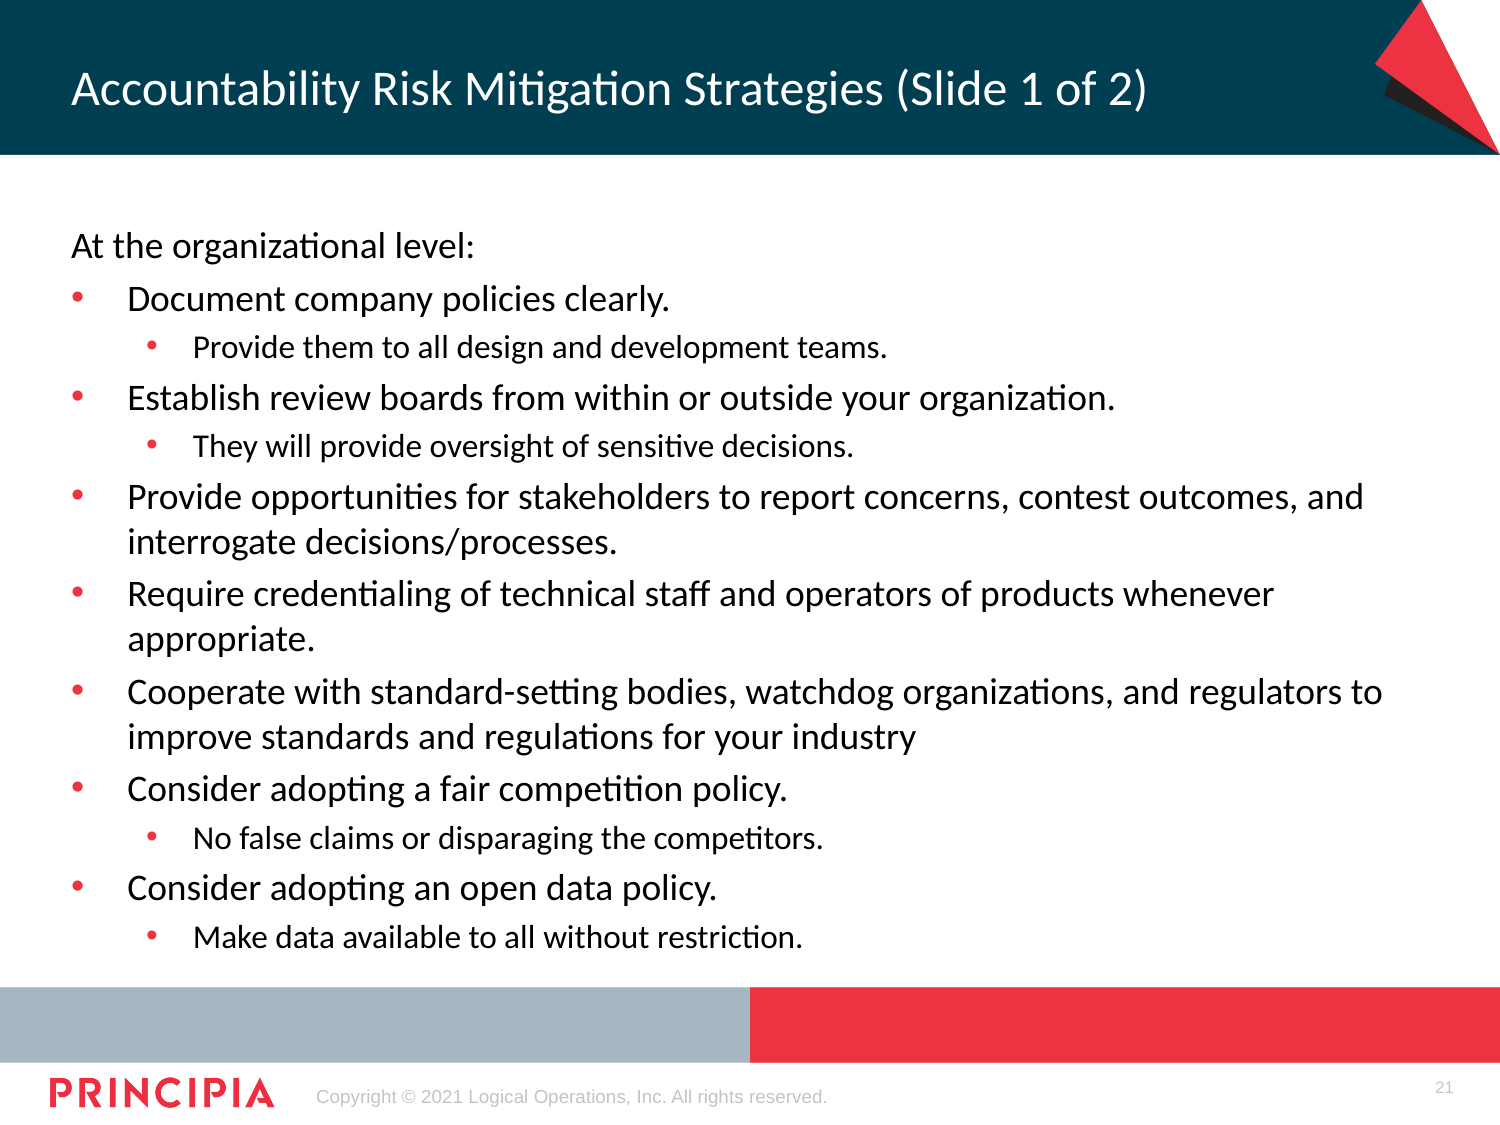

# Accountability Risk Mitigation Strategies (Slide 1 of 2)
At the organizational level:
Document company policies clearly.
Provide them to all design and development teams.
Establish review boards from within or outside your organization.
They will provide oversight of sensitive decisions.
Provide opportunities for stakeholders to report concerns, contest outcomes, and interrogate decisions/processes.
Require credentialing of technical staff and operators of products whenever appropriate.
Cooperate with standard-setting bodies, watchdog organizations, and regulators to improve standards and regulations for your industry
Consider adopting a fair competition policy.
No false claims or disparaging the competitors.
Consider adopting an open data policy.
Make data available to all without restriction.
21